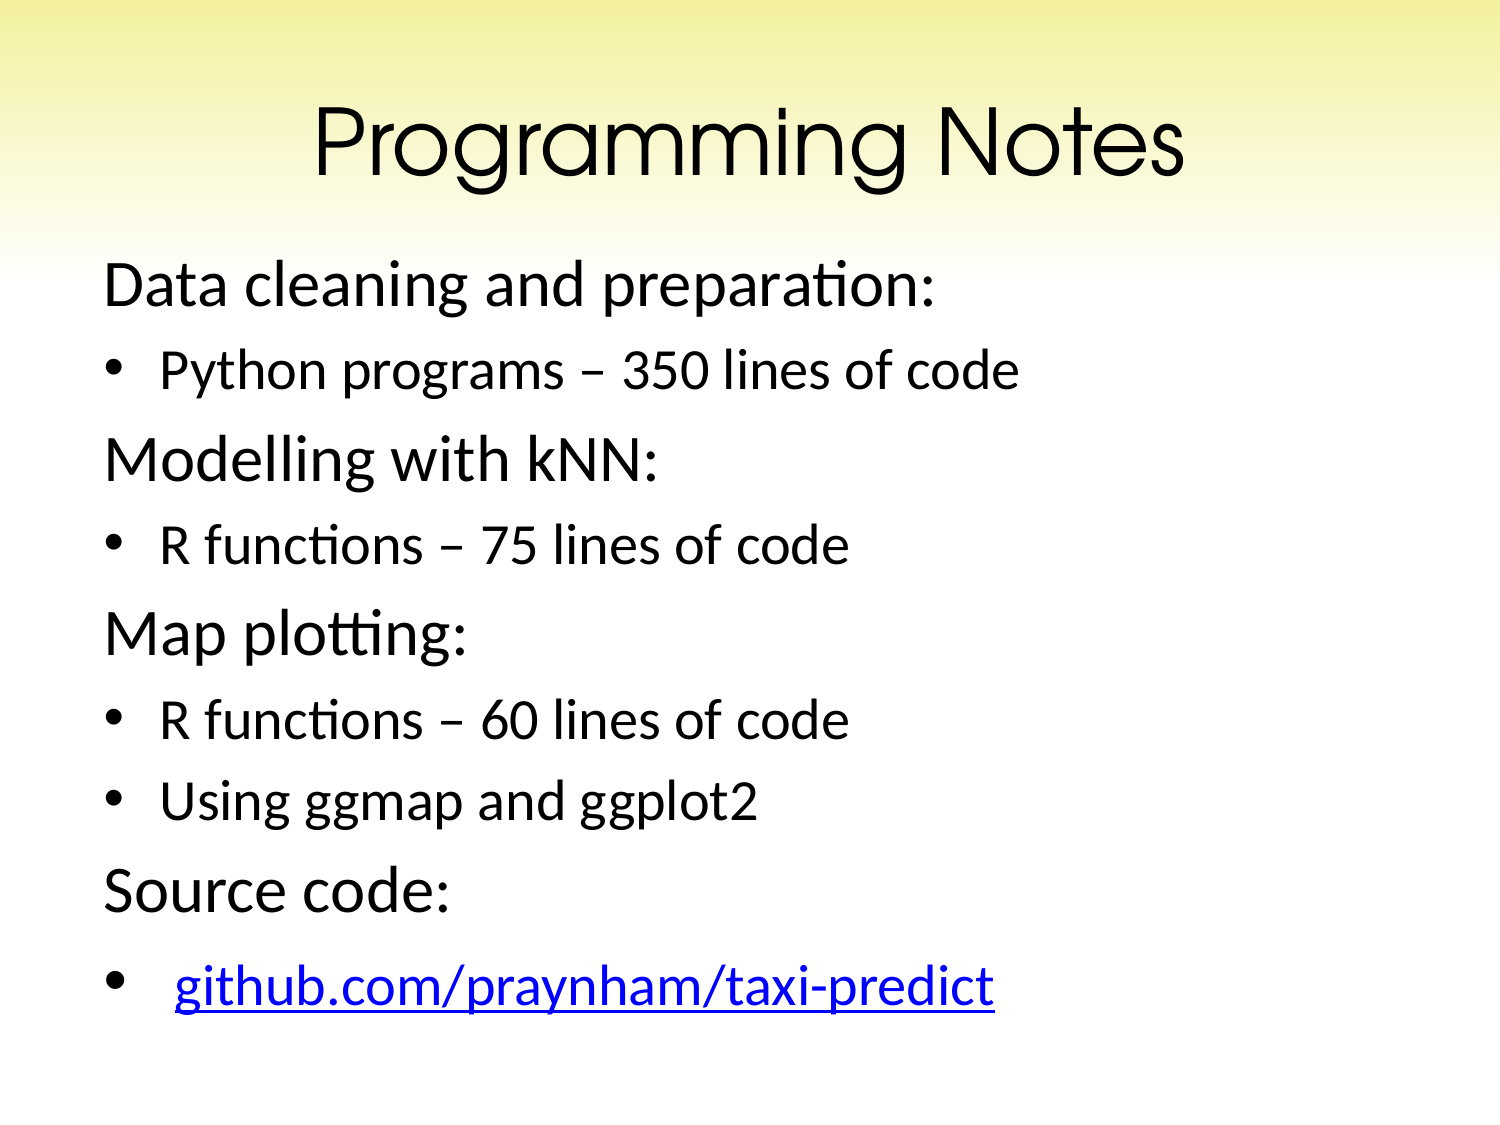

# Programming Notes
Data cleaning and preparation:
Python programs – 350 lines of code
Modelling with kNN:
R functions – 75 lines of code
Map plotting:
R functions – 60 lines of code
Using ggmap and ggplot2
Source code:
 github.com/praynham/taxi-predict